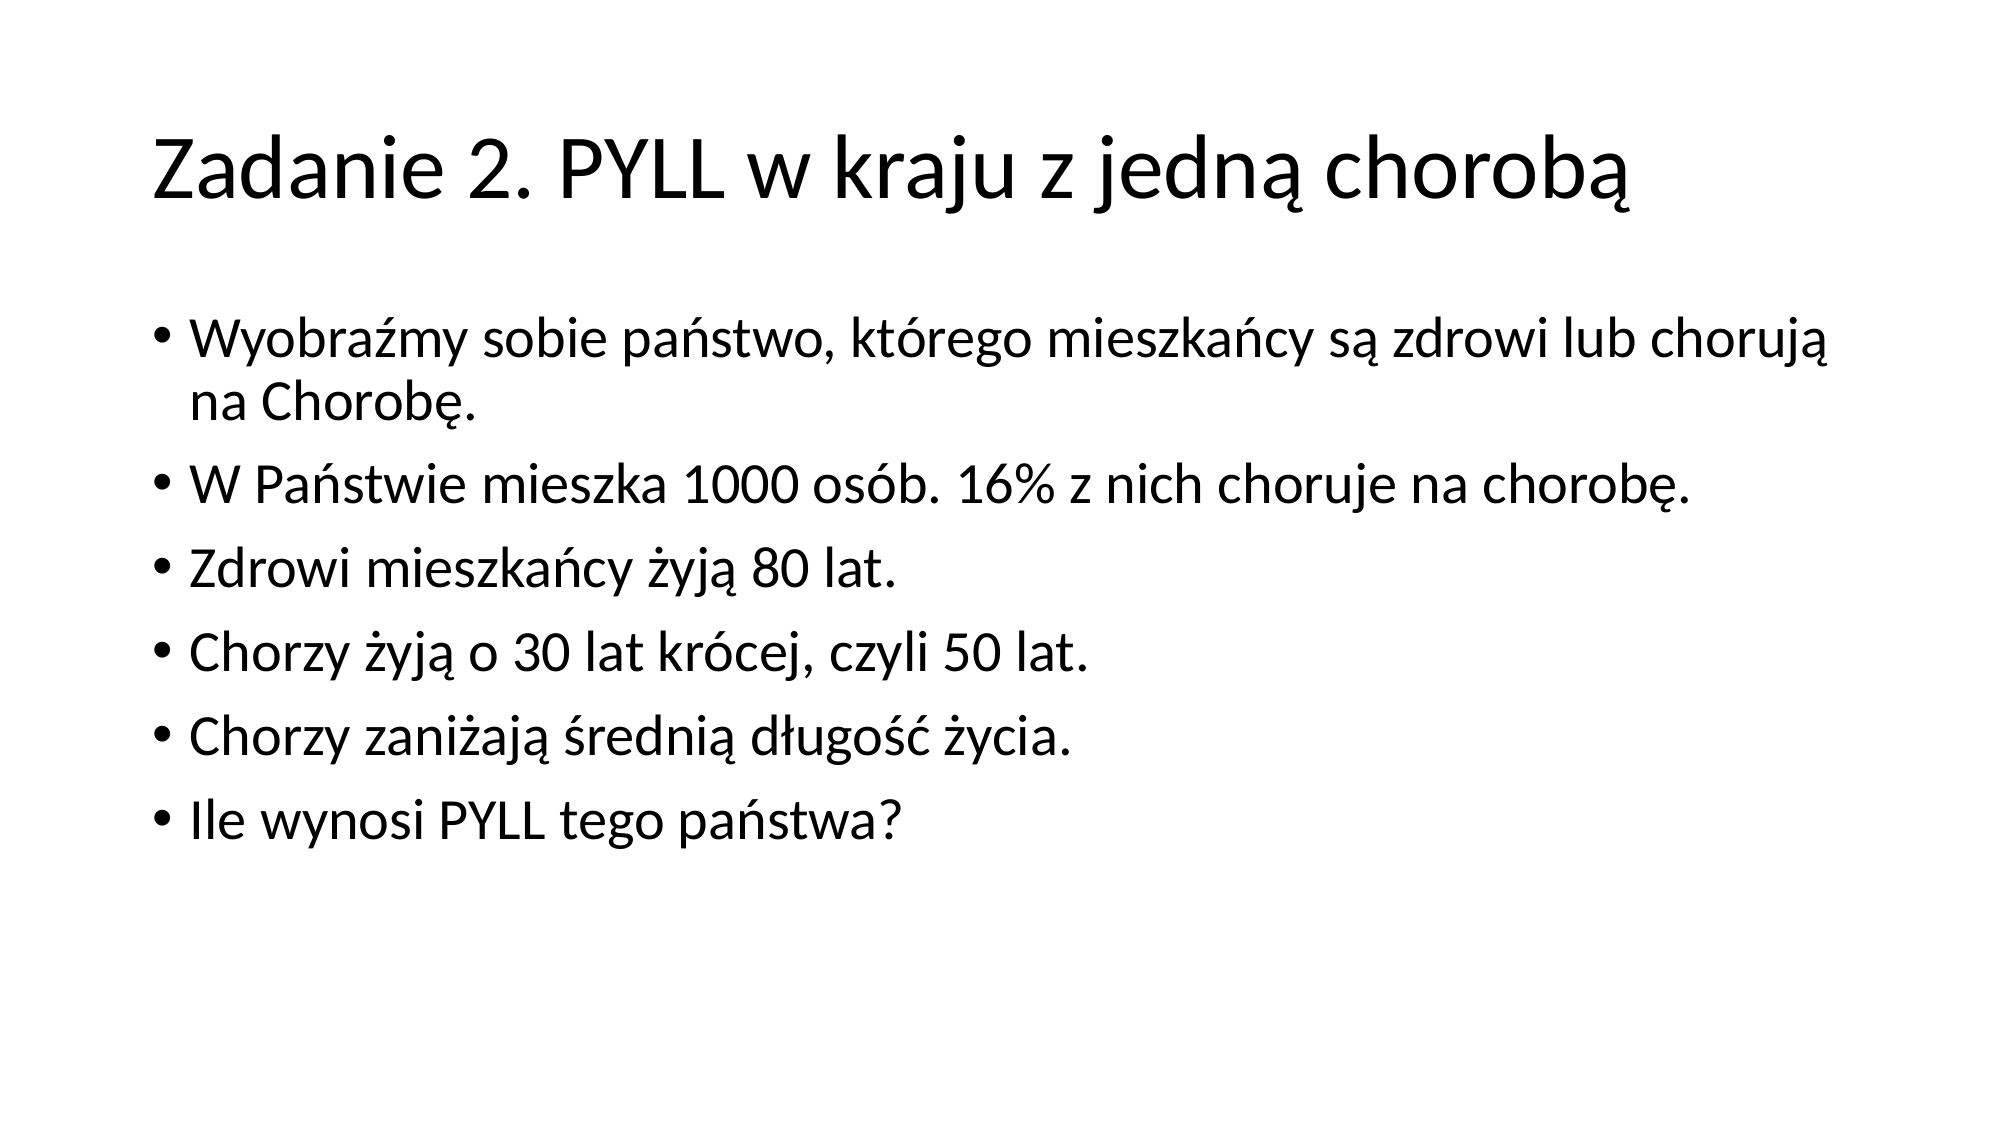

# Zadanie 2. PYLL w kraju z jedną chorobą
Wyobraźmy sobie państwo, którego mieszkańcy są zdrowi lub chorują na Chorobę.
W Państwie mieszka 1000 osób. 16% z nich choruje na chorobę.
Zdrowi mieszkańcy żyją 80 lat.
Chorzy żyją o 30 lat krócej, czyli 50 lat.
Chorzy zaniżają średnią długość życia.
Ile wynosi PYLL tego państwa?